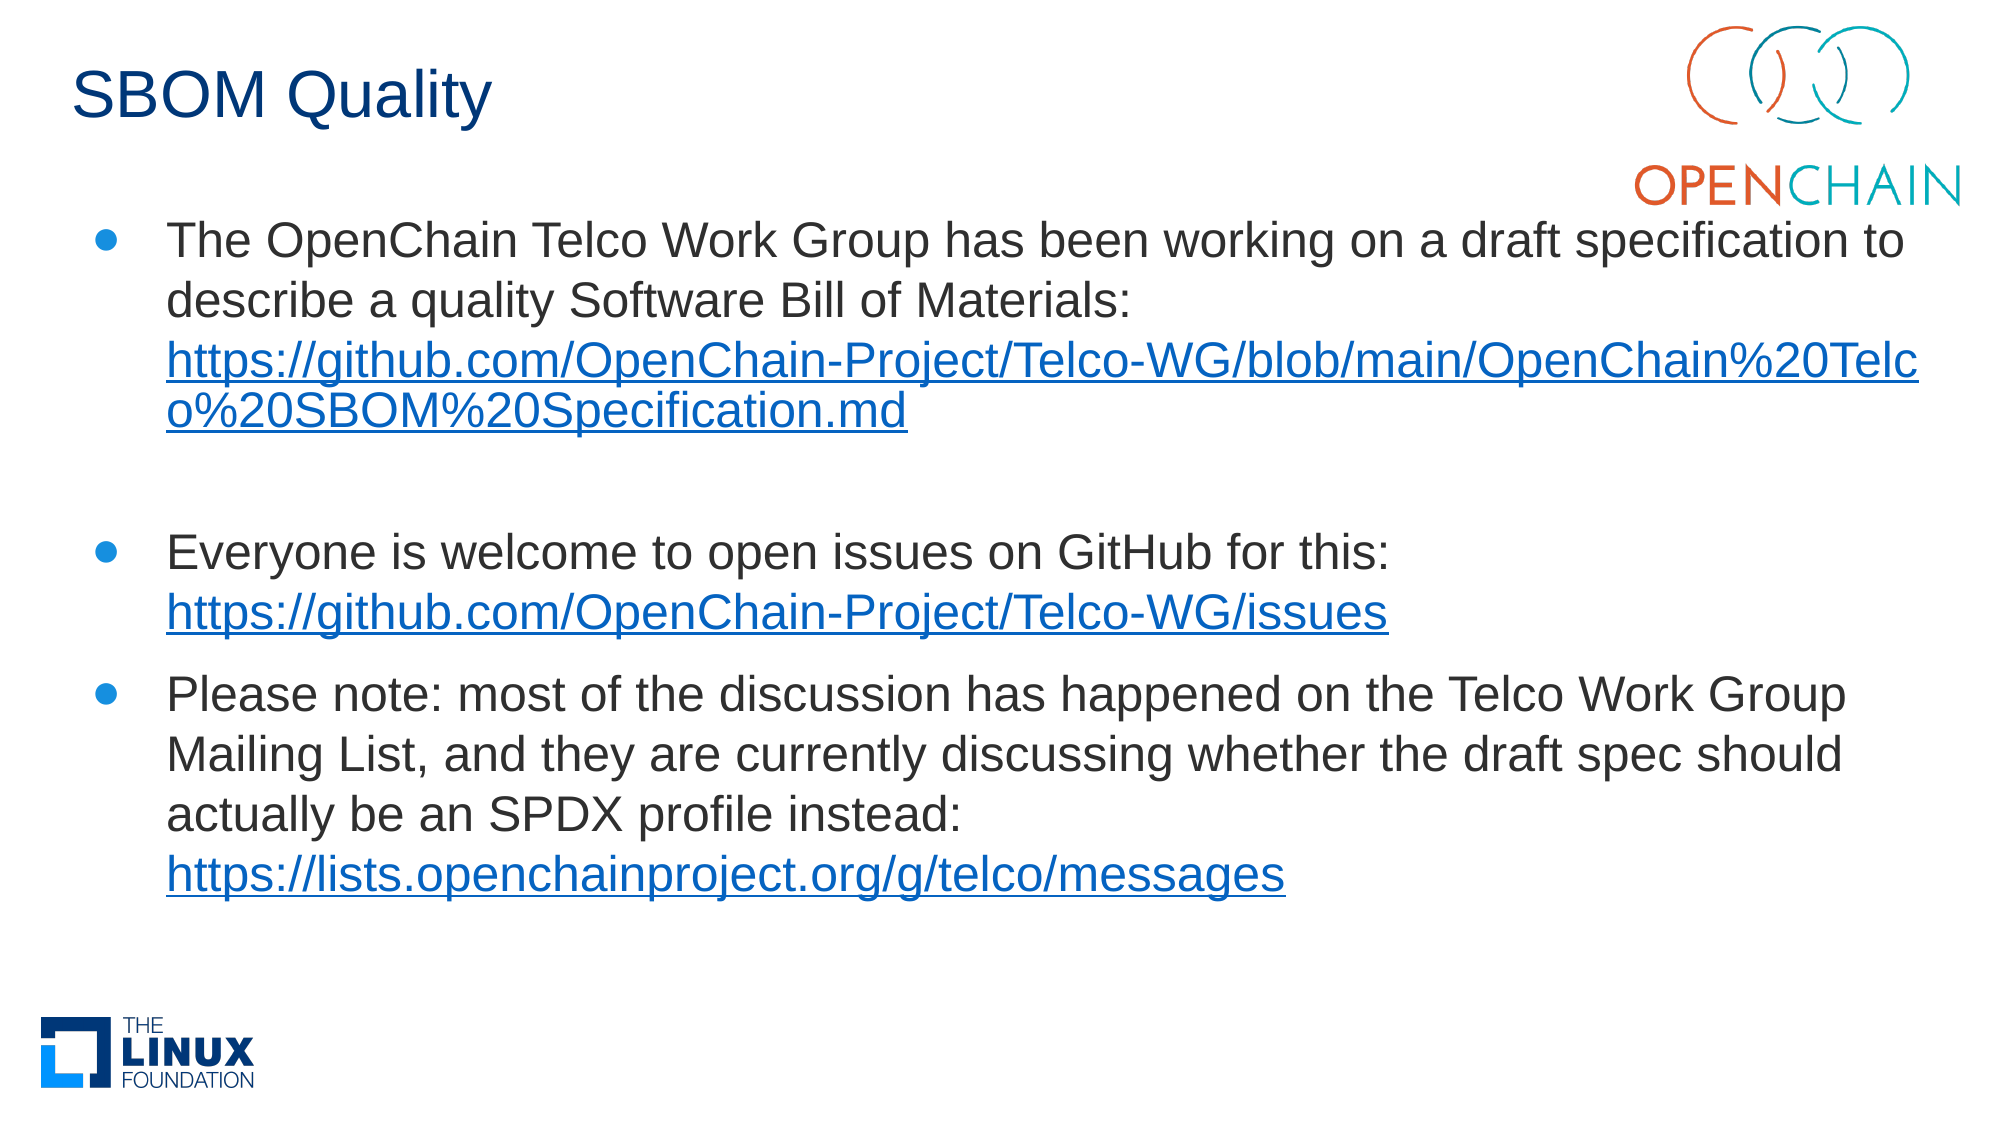

# SBOM Quality
The OpenChain Telco Work Group has been working on a draft specification to describe a quality Software Bill of Materials:
https://github.com/OpenChain-Project/Telco-WG/blob/main/OpenChain%20Telco%20SBOM%20Specification.md
Everyone is welcome to open issues on GitHub for this:
https://github.com/OpenChain-Project/Telco-WG/issues
Please note: most of the discussion has happened on the Telco Work Group Mailing List, and they are currently discussing whether the draft spec should actually be an SPDX profile instead:
https://lists.openchainproject.org/g/telco/messages